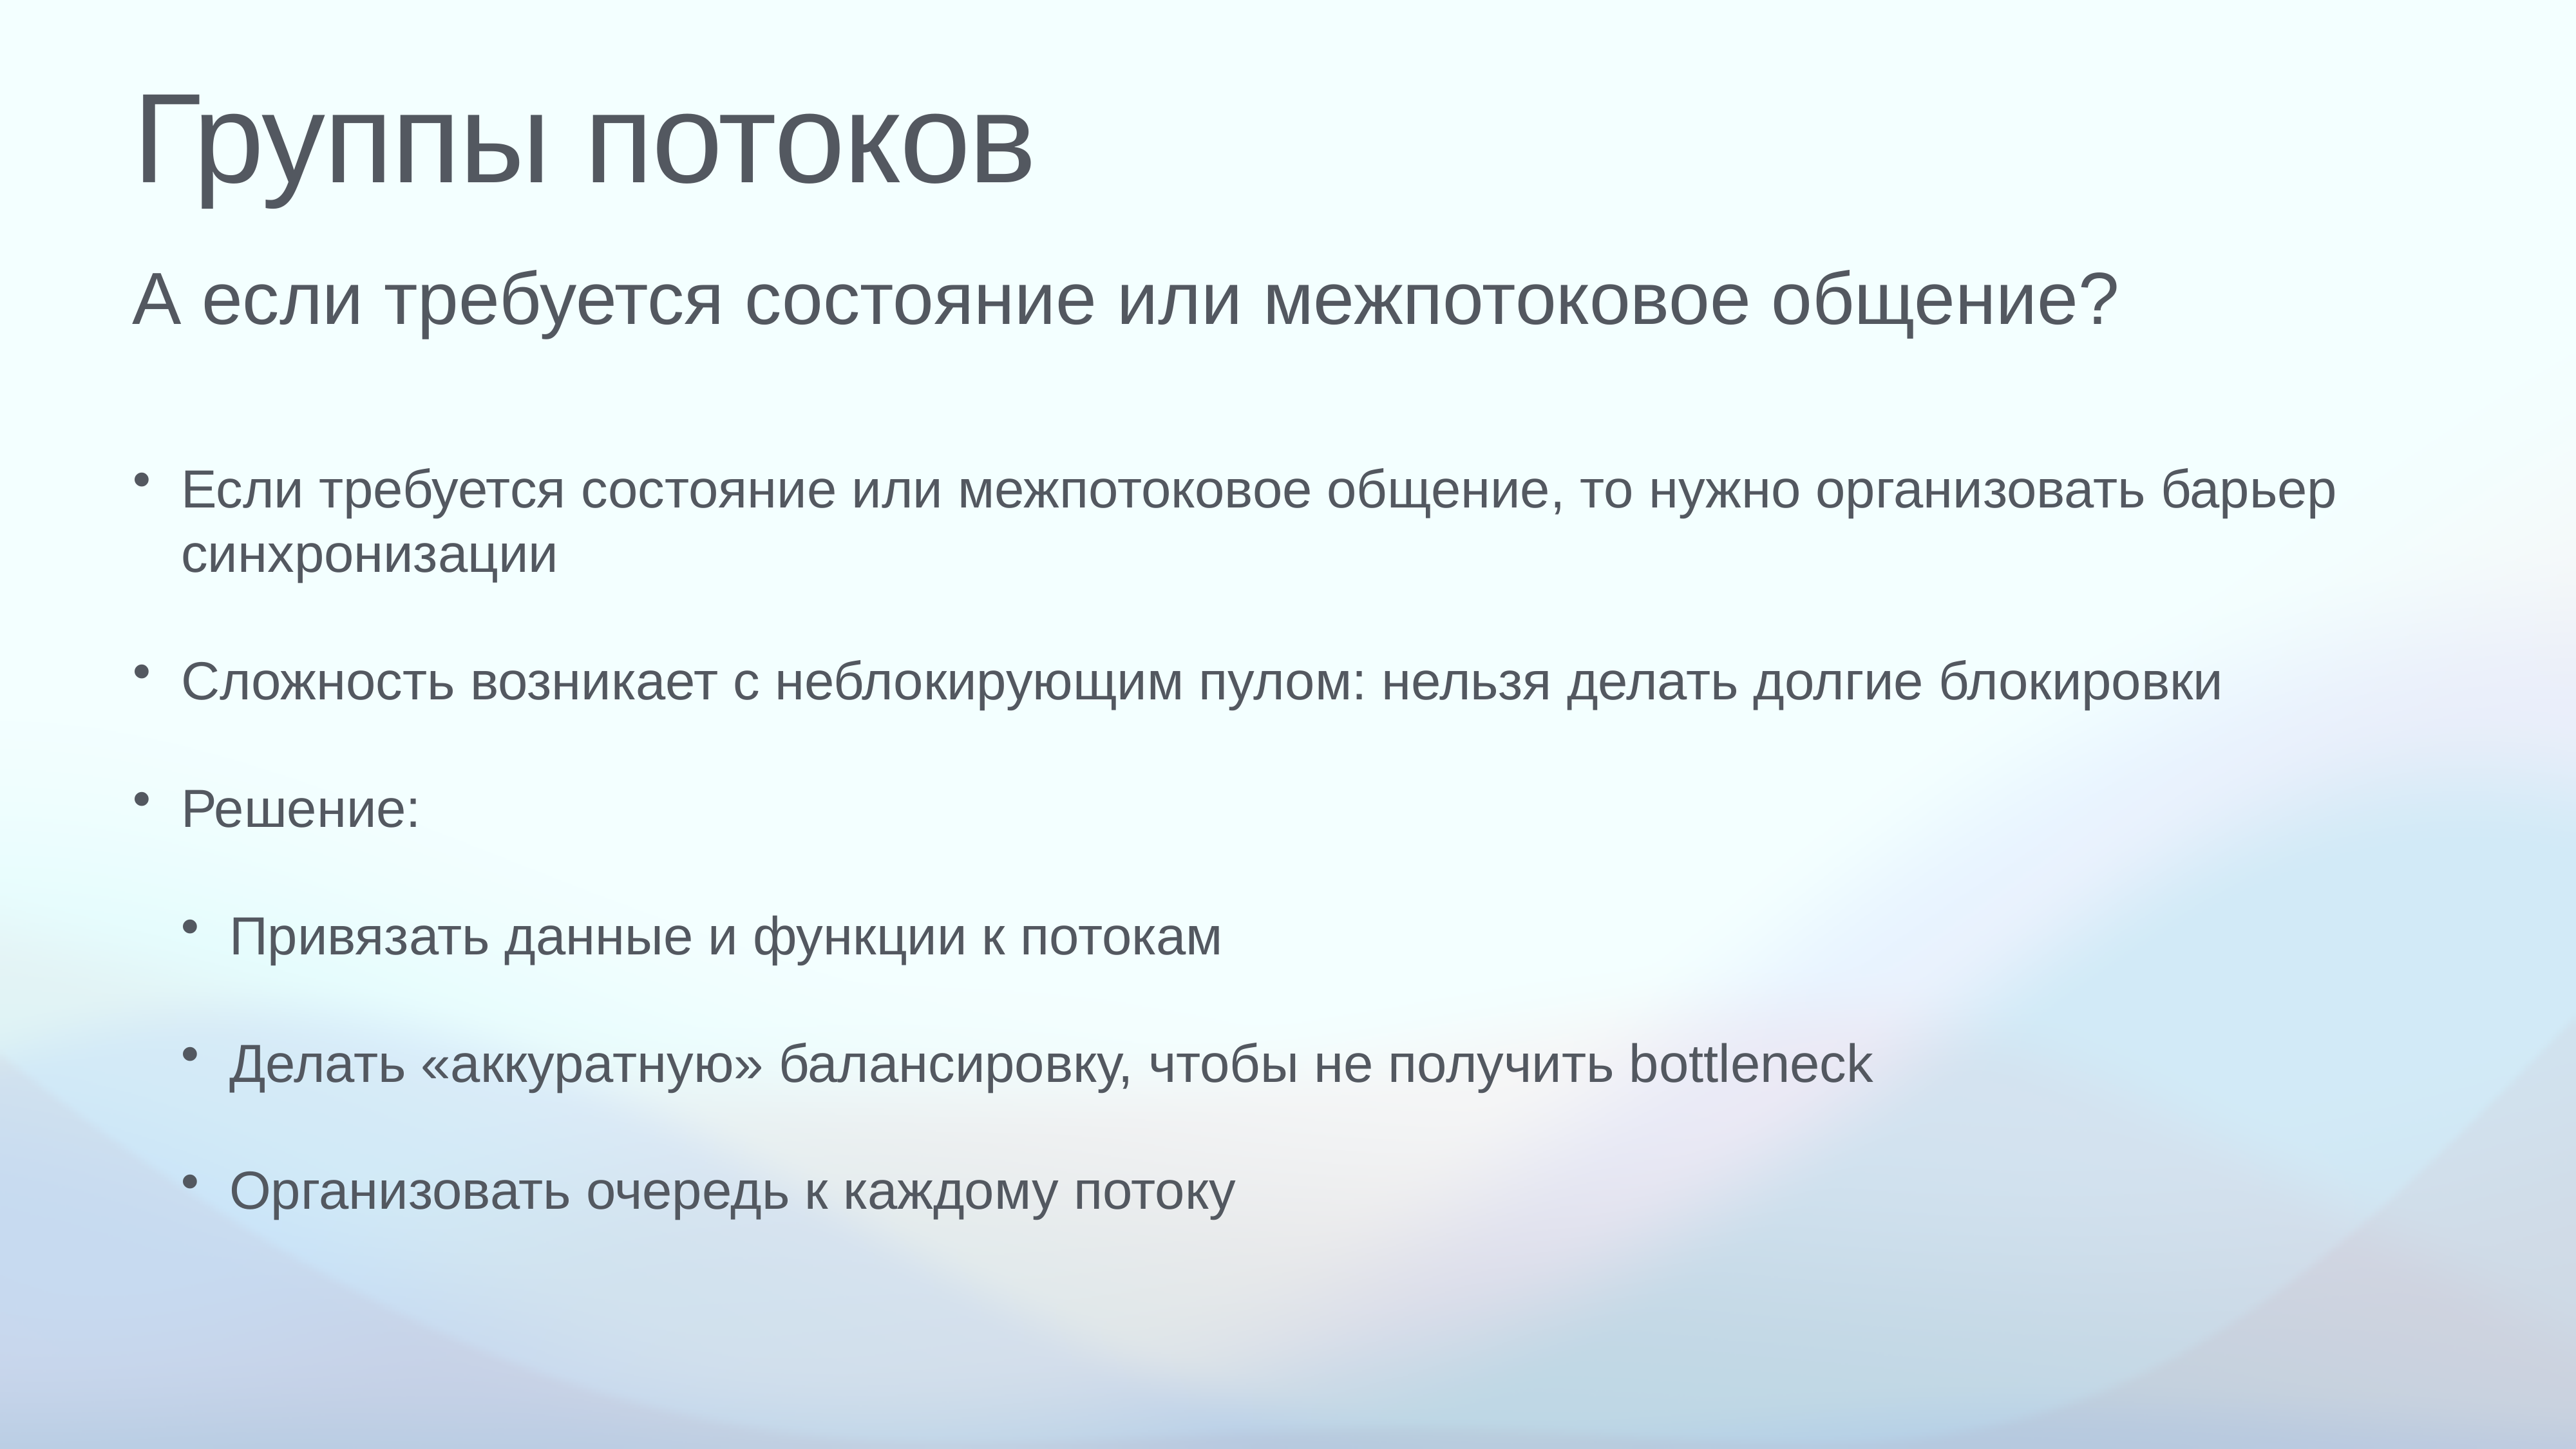

# Группы потоков
А если требуется состояние или межпотоковое общение?
Если требуется состояние или межпотоковое общение, то нужно организовать барьер синхронизации
Сложность возникает с неблокирующим пулом: нельзя делать долгие блокировки
Решение:
Привязать данные и функции к потокам
Делать «аккуратную» балансировку, чтобы не получить bottleneck
Организовать очередь к каждому потоку